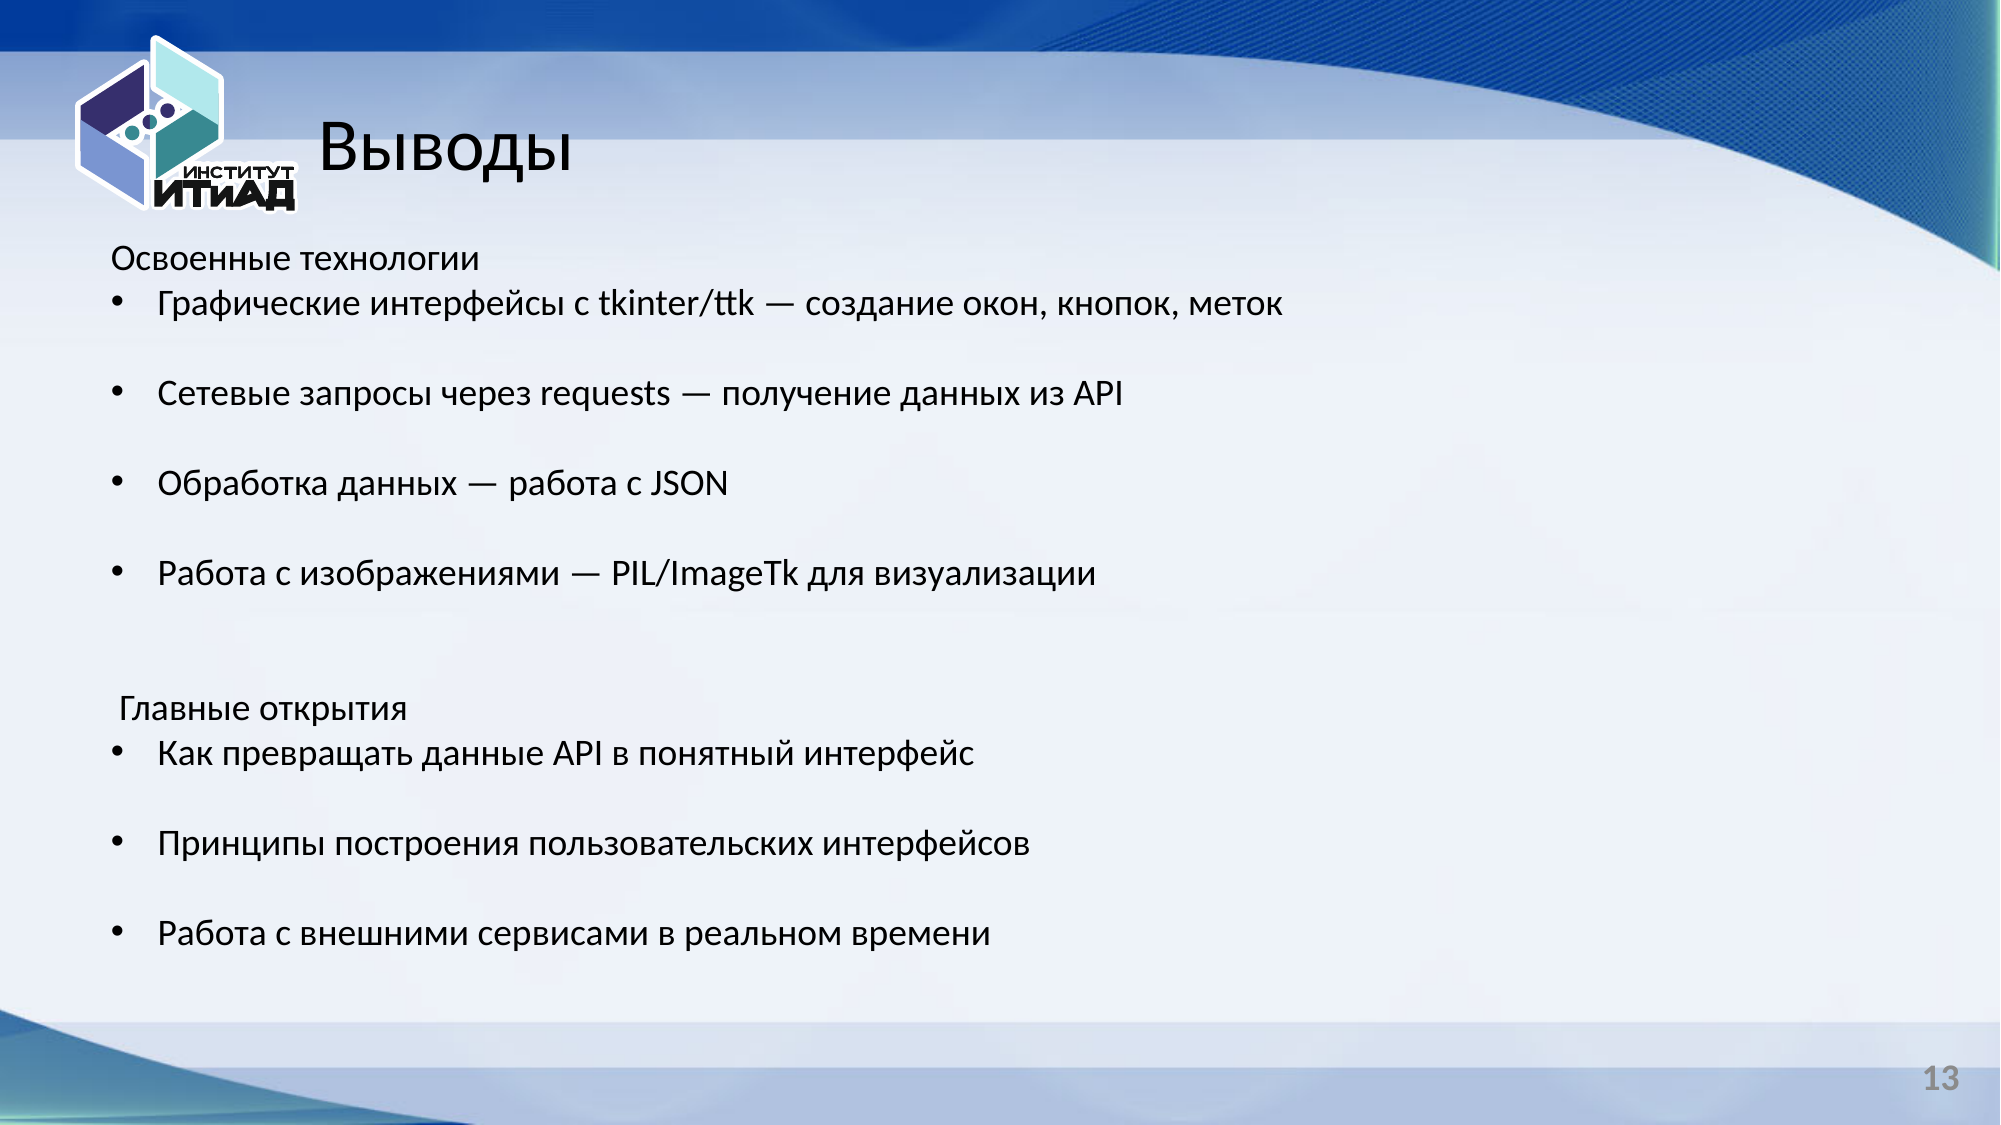

Выводы
Освоенные технологии
Графические интерфейсы с tkinter/ttk — создание окон, кнопок, меток

Сетевые запросы через requests — получение данных из API

Обработка данных — работа с JSON

Работа с изображениями — PIL/ImageTk для визуализации

 Главные открытия
Как превращать данные API в понятный интерфейс

Принципы построения пользовательских интерфейсов

Работа с внешними сервисами в реальном времени
13